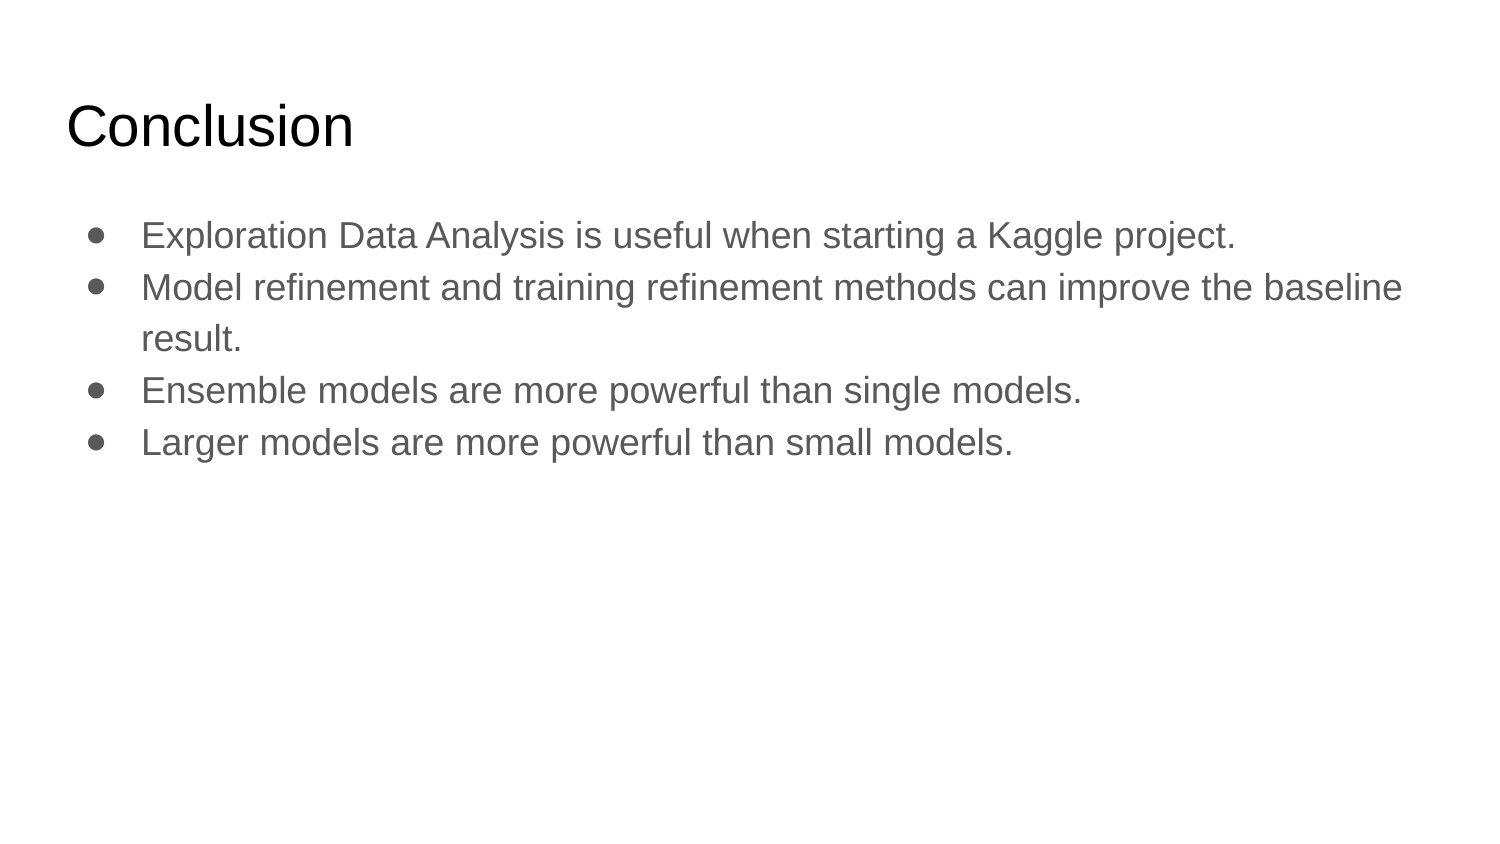

# Conclusion
Exploration Data Analysis is useful when starting a Kaggle project.
Model refinement and training refinement methods can improve the baseline result.
Ensemble models are more powerful than single models.
Larger models are more powerful than small models.